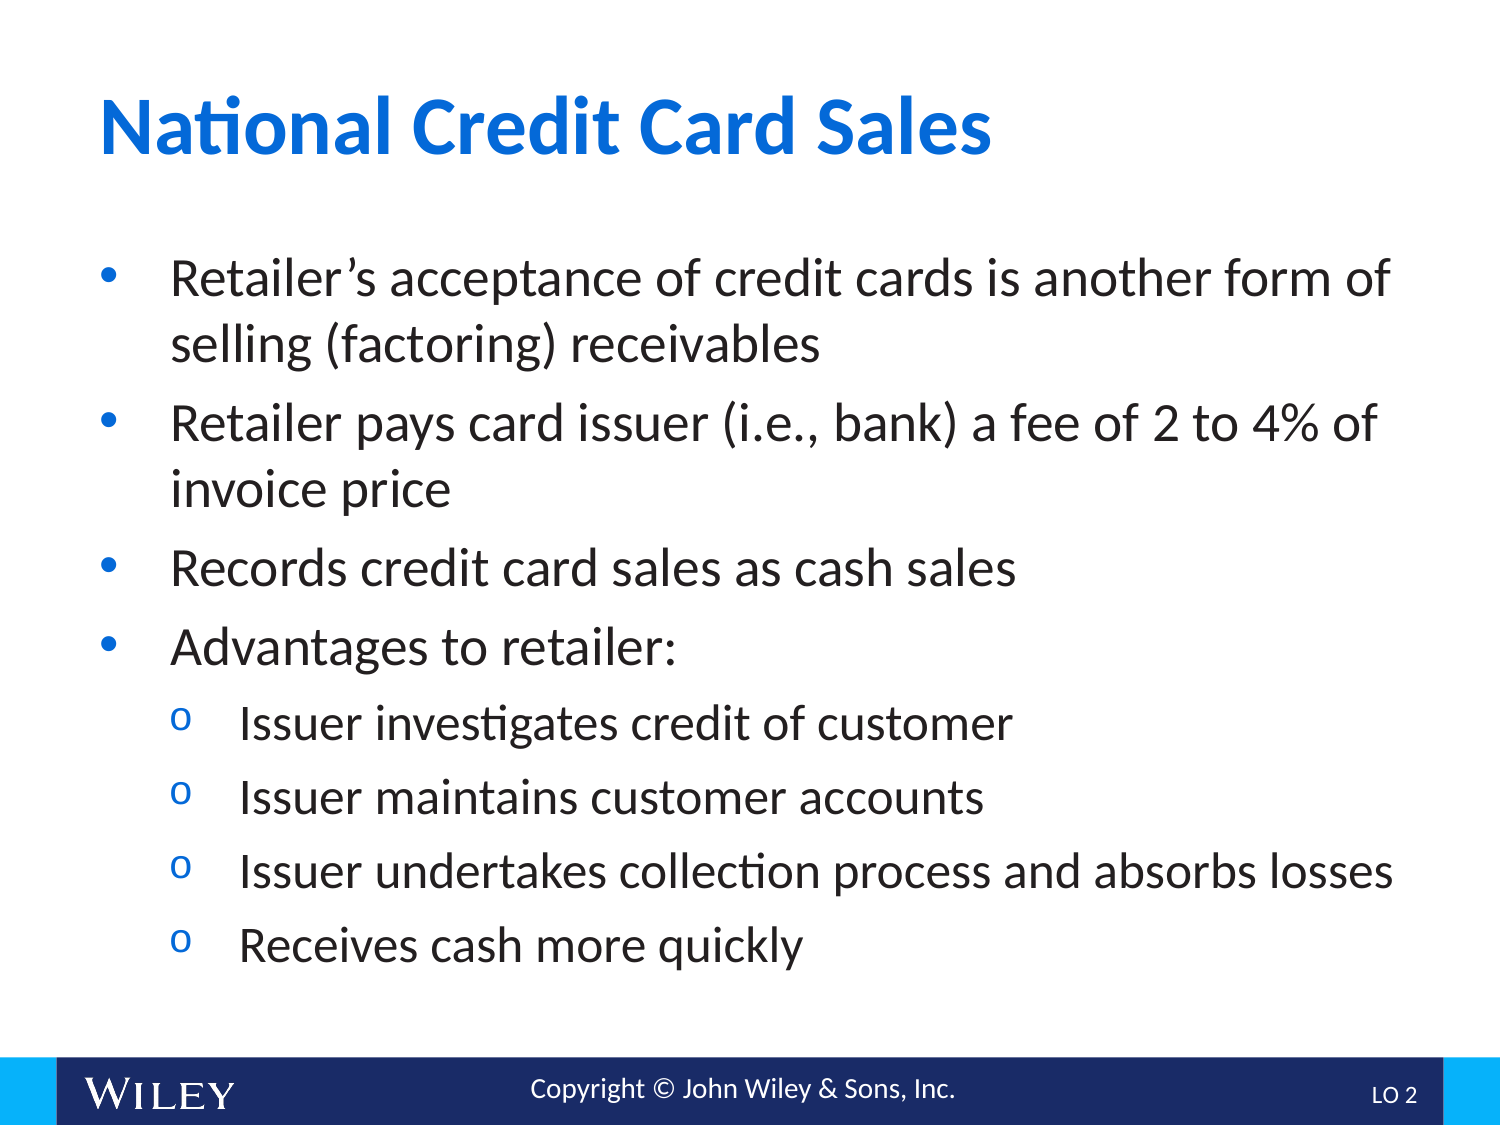

# National Credit Card Sales
Retailer’s acceptance of credit cards is another form of selling (factoring) receivables
Retailer pays card issuer (i.e., bank) a fee of 2 to 4% of invoice price
Records credit card sales as cash sales
Advantages to retailer:
Issuer investigates credit of customer
Issuer maintains customer accounts
Issuer undertakes collection process and absorbs losses
Receives cash more quickly
L O 2